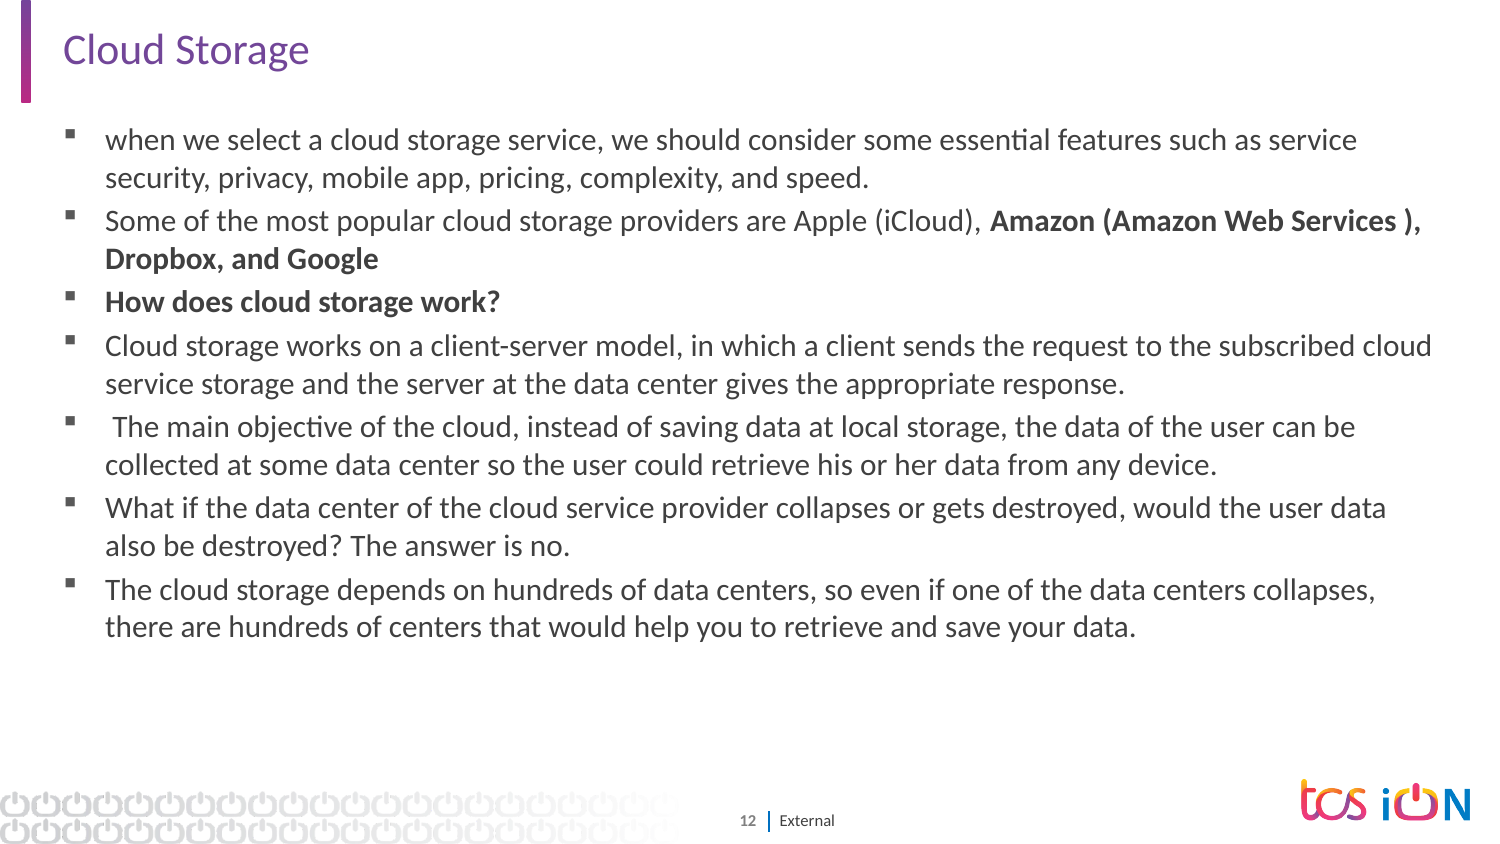

# Cloud Storage
when we select a cloud storage service, we should consider some essential features such as service security, privacy, mobile app, pricing, complexity, and speed.
Some of the most popular cloud storage providers are Apple (iCloud), Amazon (Amazon Web Services ), Dropbox, and Google
How does cloud storage work?
Cloud storage works on a client-server model, in which a client sends the request to the subscribed cloud service storage and the server at the data center gives the appropriate response.
 The main objective of the cloud, instead of saving data at local storage, the data of the user can be collected at some data center so the user could retrieve his or her data from any device.
What if the data center of the cloud service provider collapses or gets destroyed, would the user data also be destroyed? The answer is no.
The cloud storage depends on hundreds of data centers, so even if one of the data centers collapses, there are hundreds of centers that would help you to retrieve and save your data.